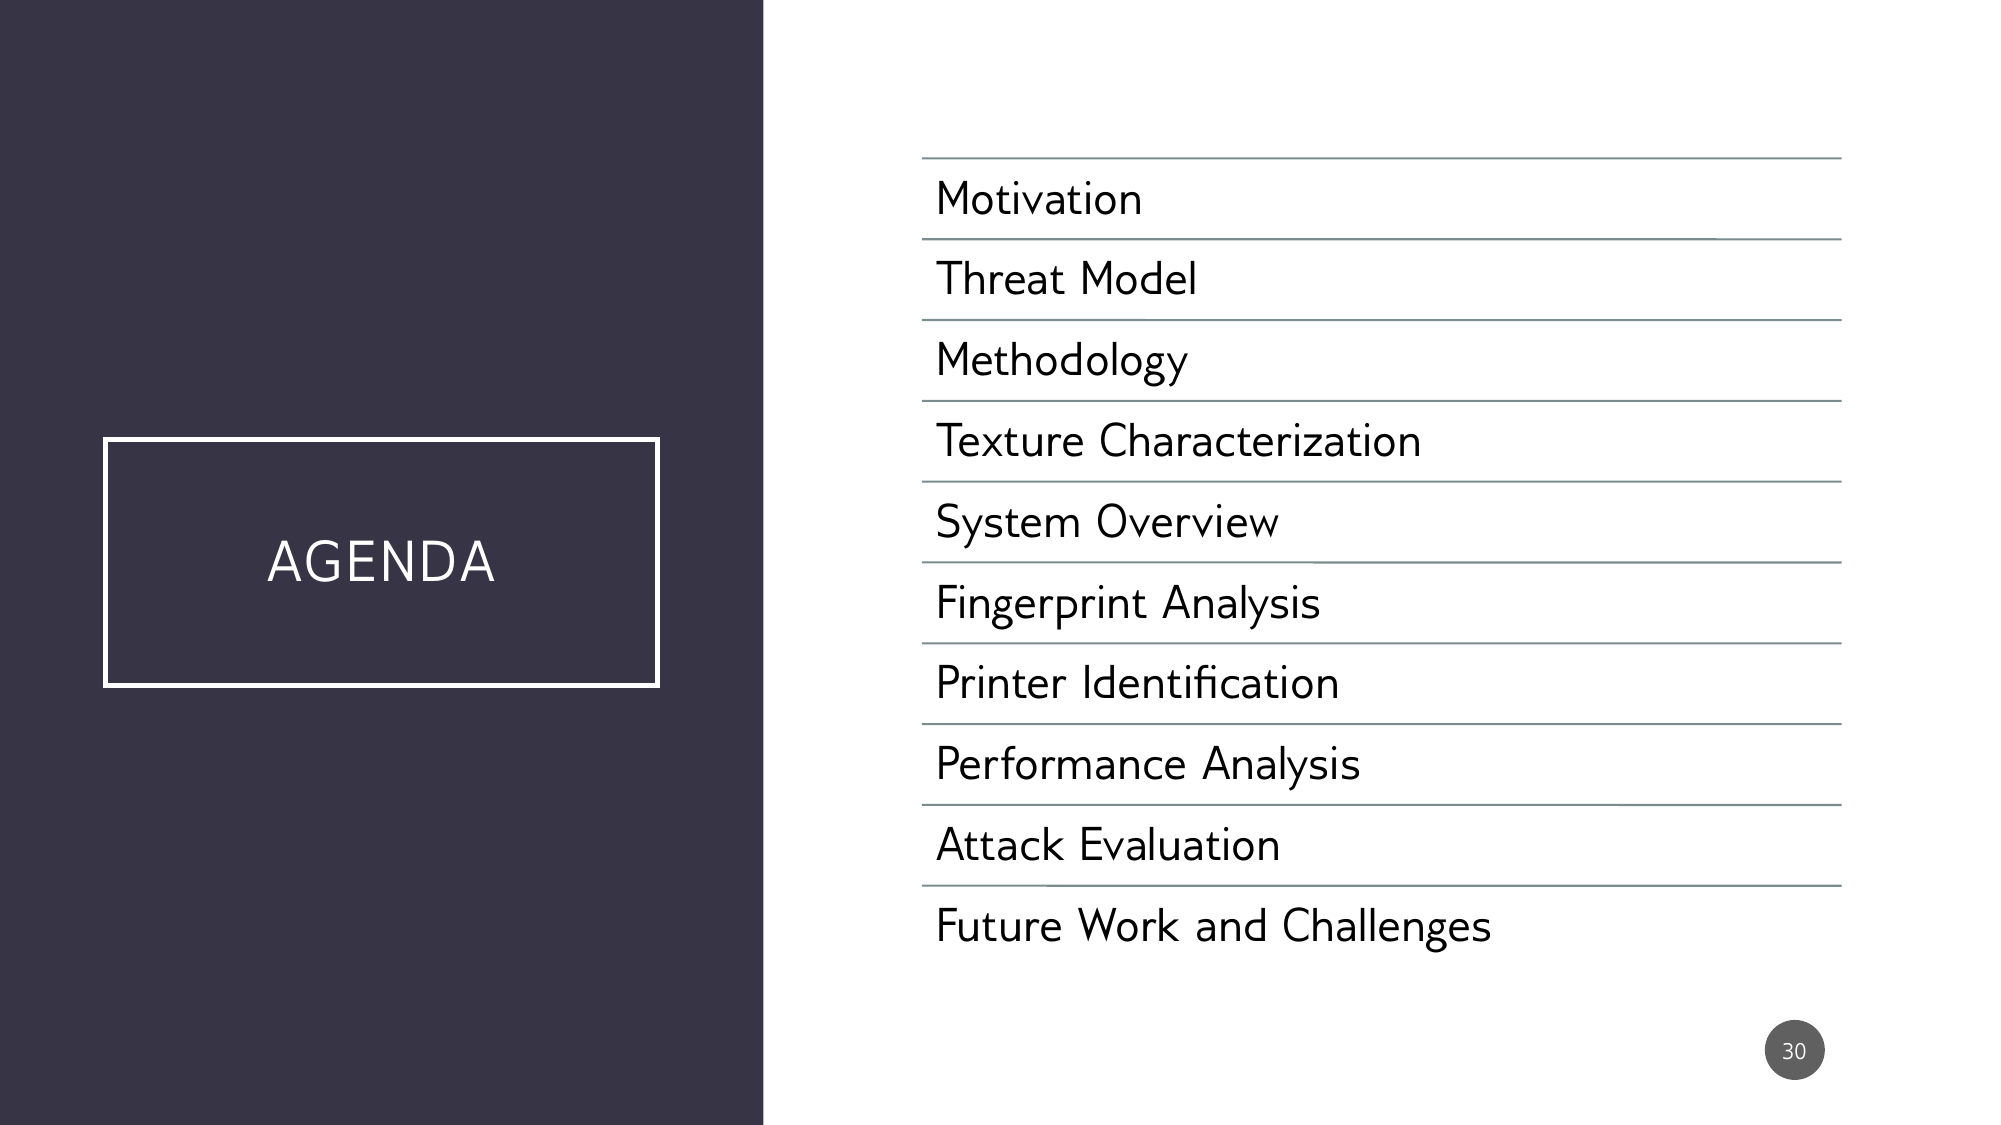

Motivation
Threat Model
Methodology
Texture Characterization
System Overview
Fingerprint Analysis
Printer Identification
Performance Analysis
Attack Evaluation
Future Work and Challenges
# Agenda
30